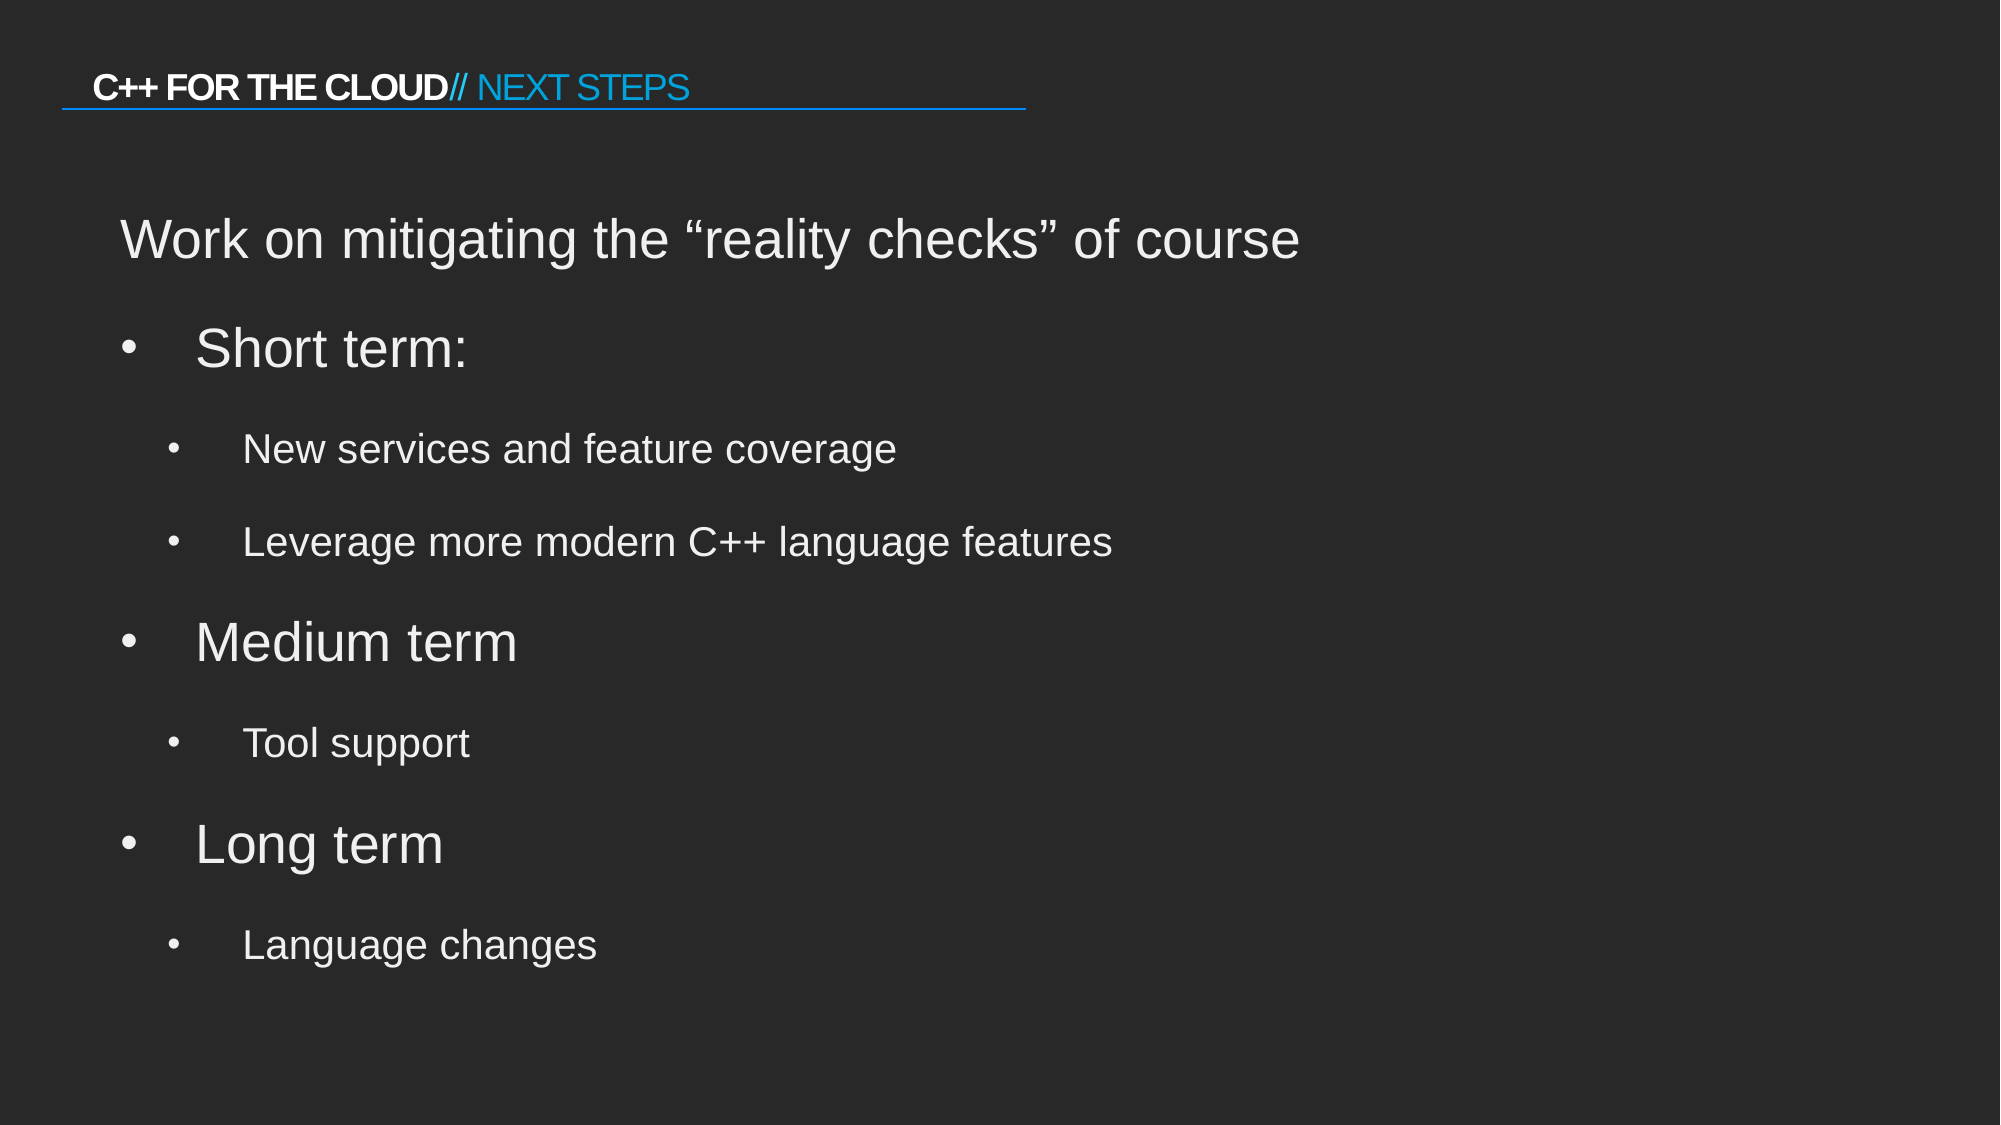

# C++ FOR THE CLOUD// NEXT STEPS
Work on mitigating the “reality checks” of course
Short term:
New services and feature coverage
Leverage more modern C++ language features
Medium term
Tool support
Long term
Language changes